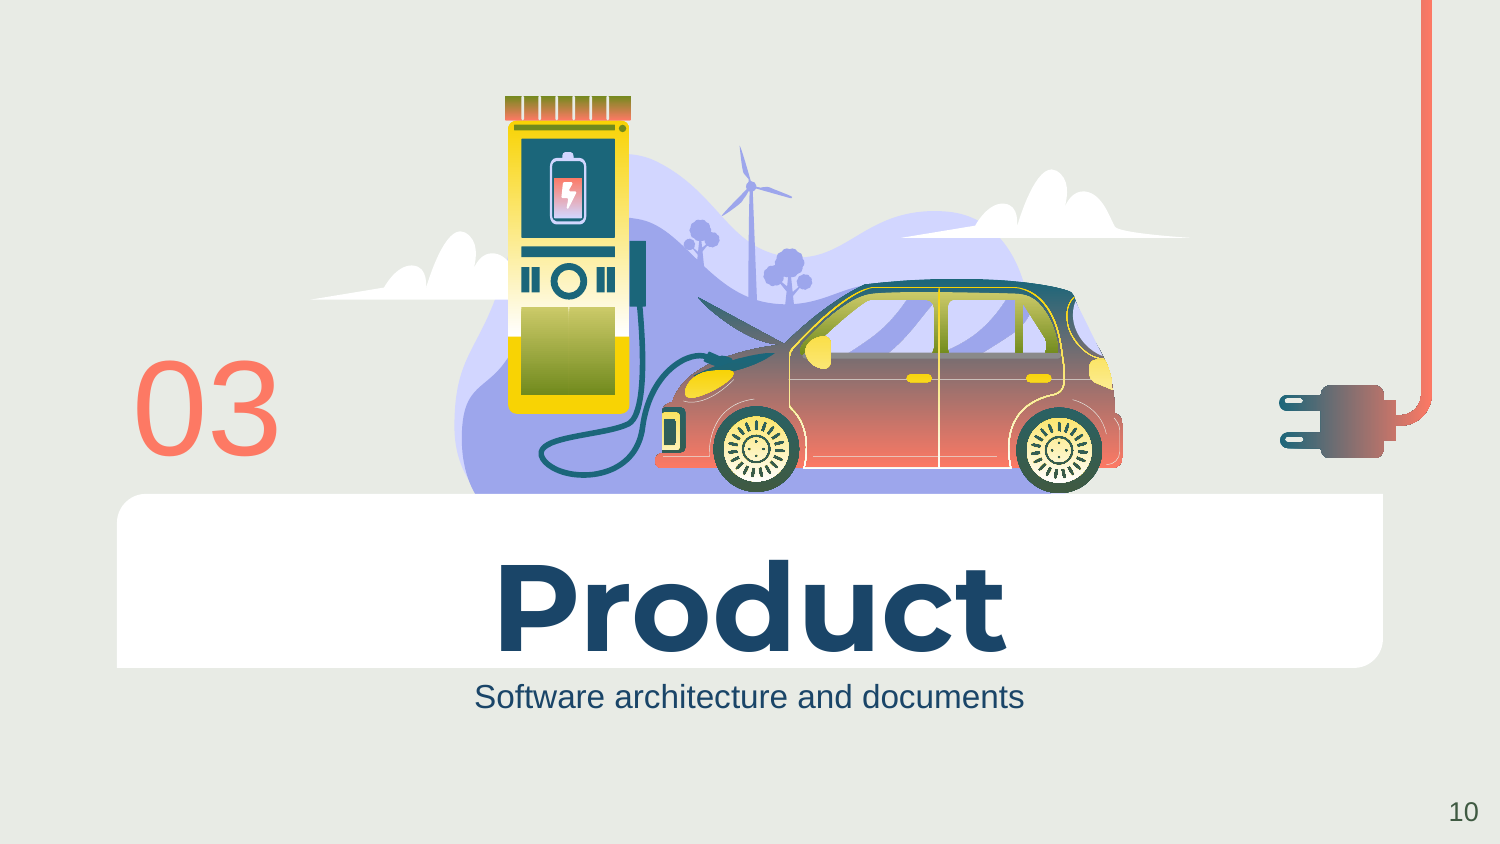

03

# Product Software architecture and documents
10